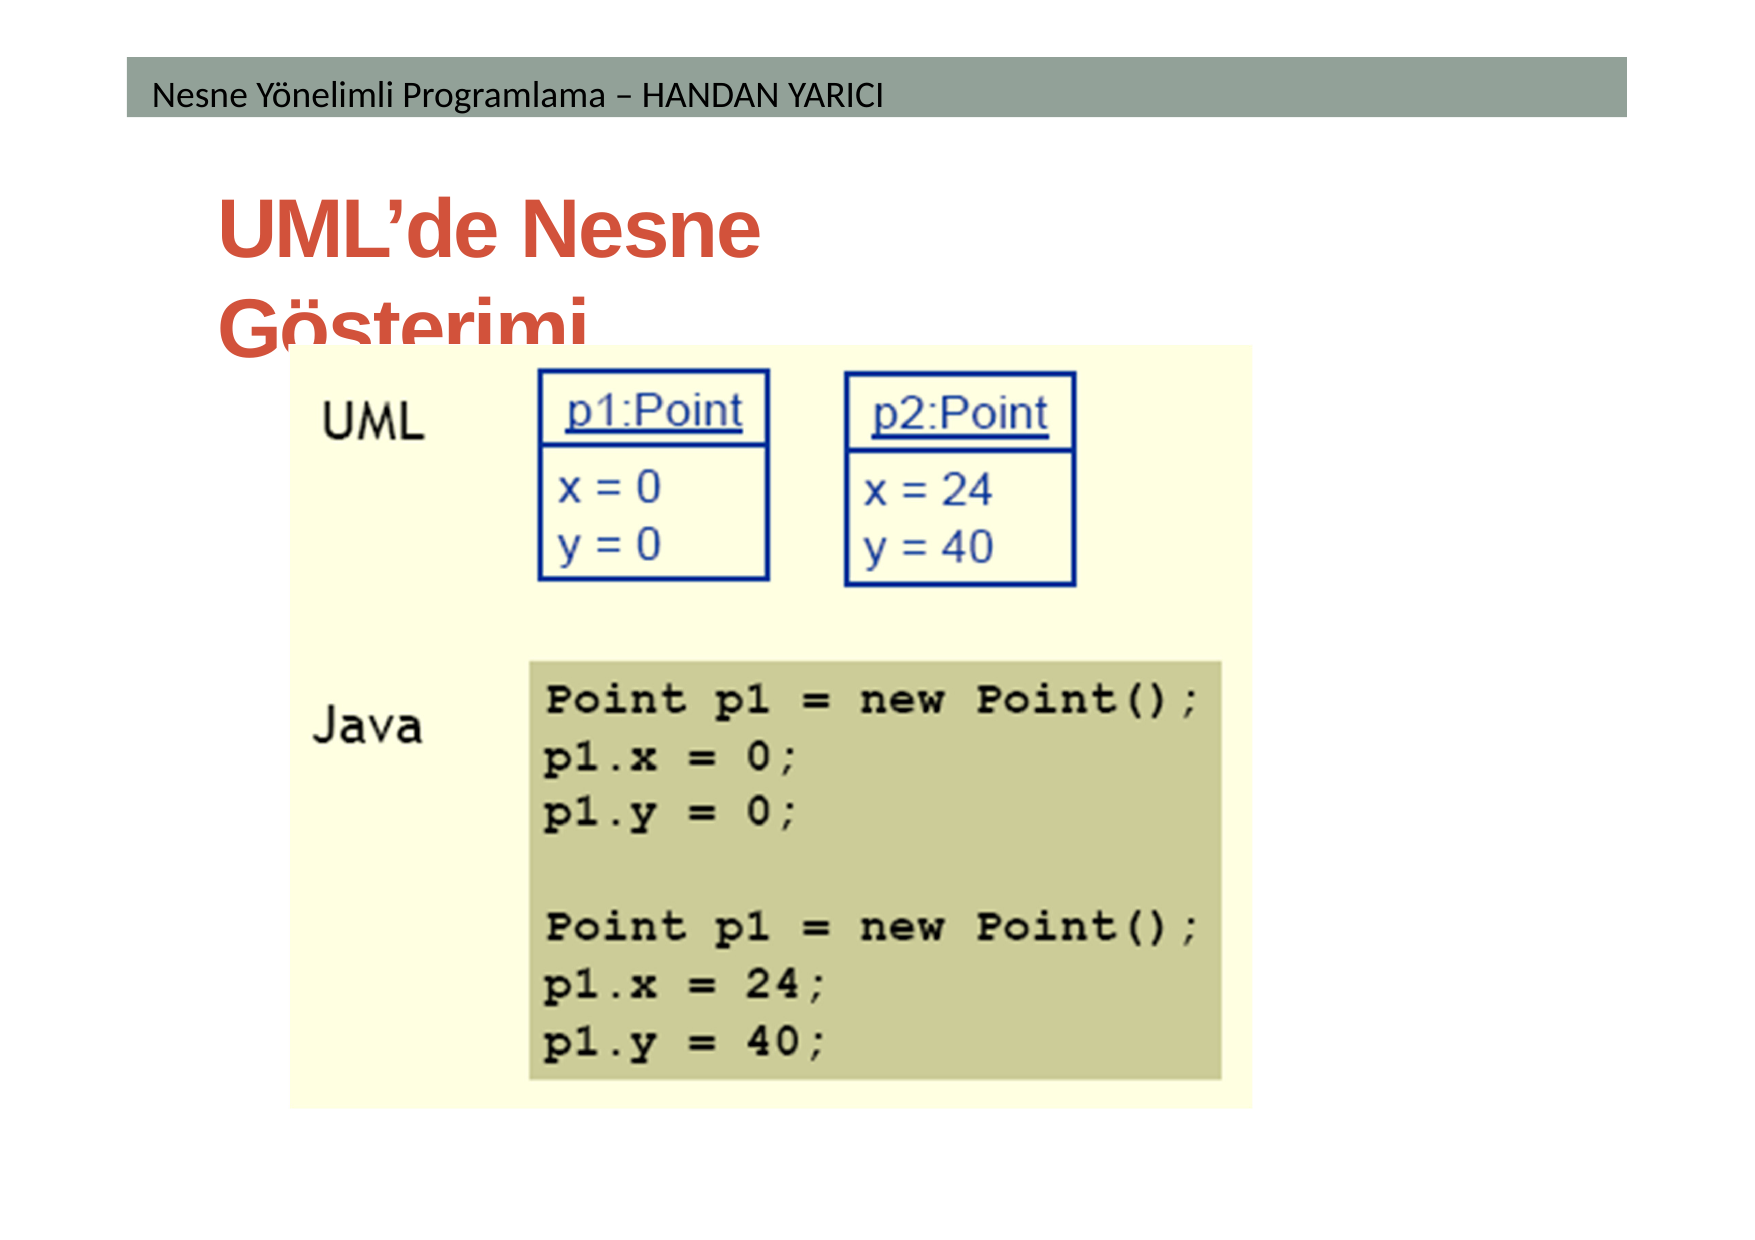

Nesne Yönelimli Programlama – HANDAN YARICI
# UML’de Nesne Gösterimi